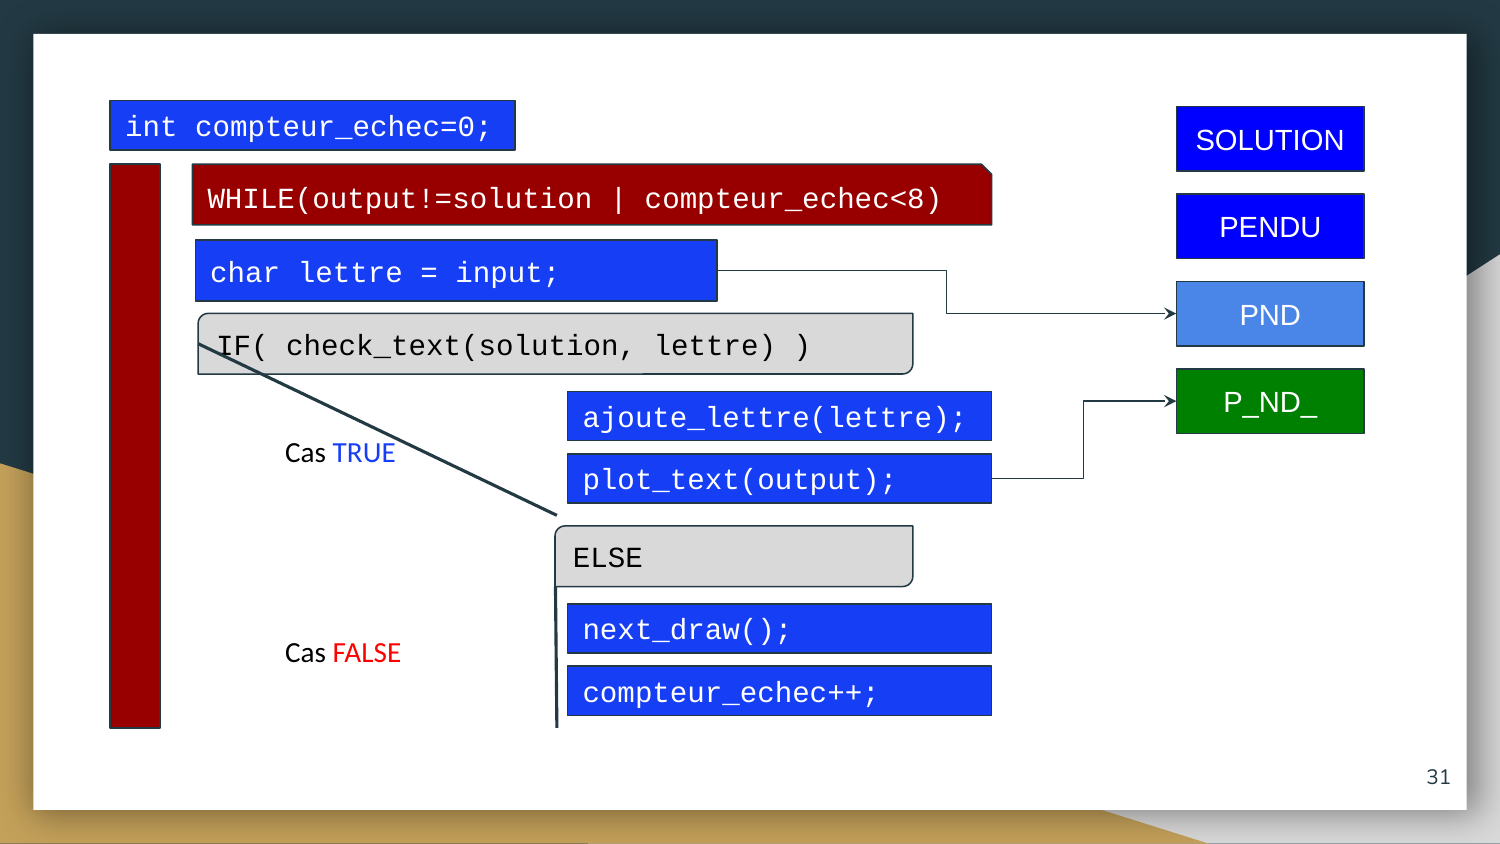

int compteur_echec=0;
SOLUTION

WHILE(output!=solution | compteur_echec<8)
PENDU
char lettre = input;
PND
IF( check_text(solution, lettre) )
P_ND_
ajoute_lettre(lettre);
Cas TRUE
plot_text(output);
ELSE
next_draw();
Cas FALSE
compteur_echec++;
31